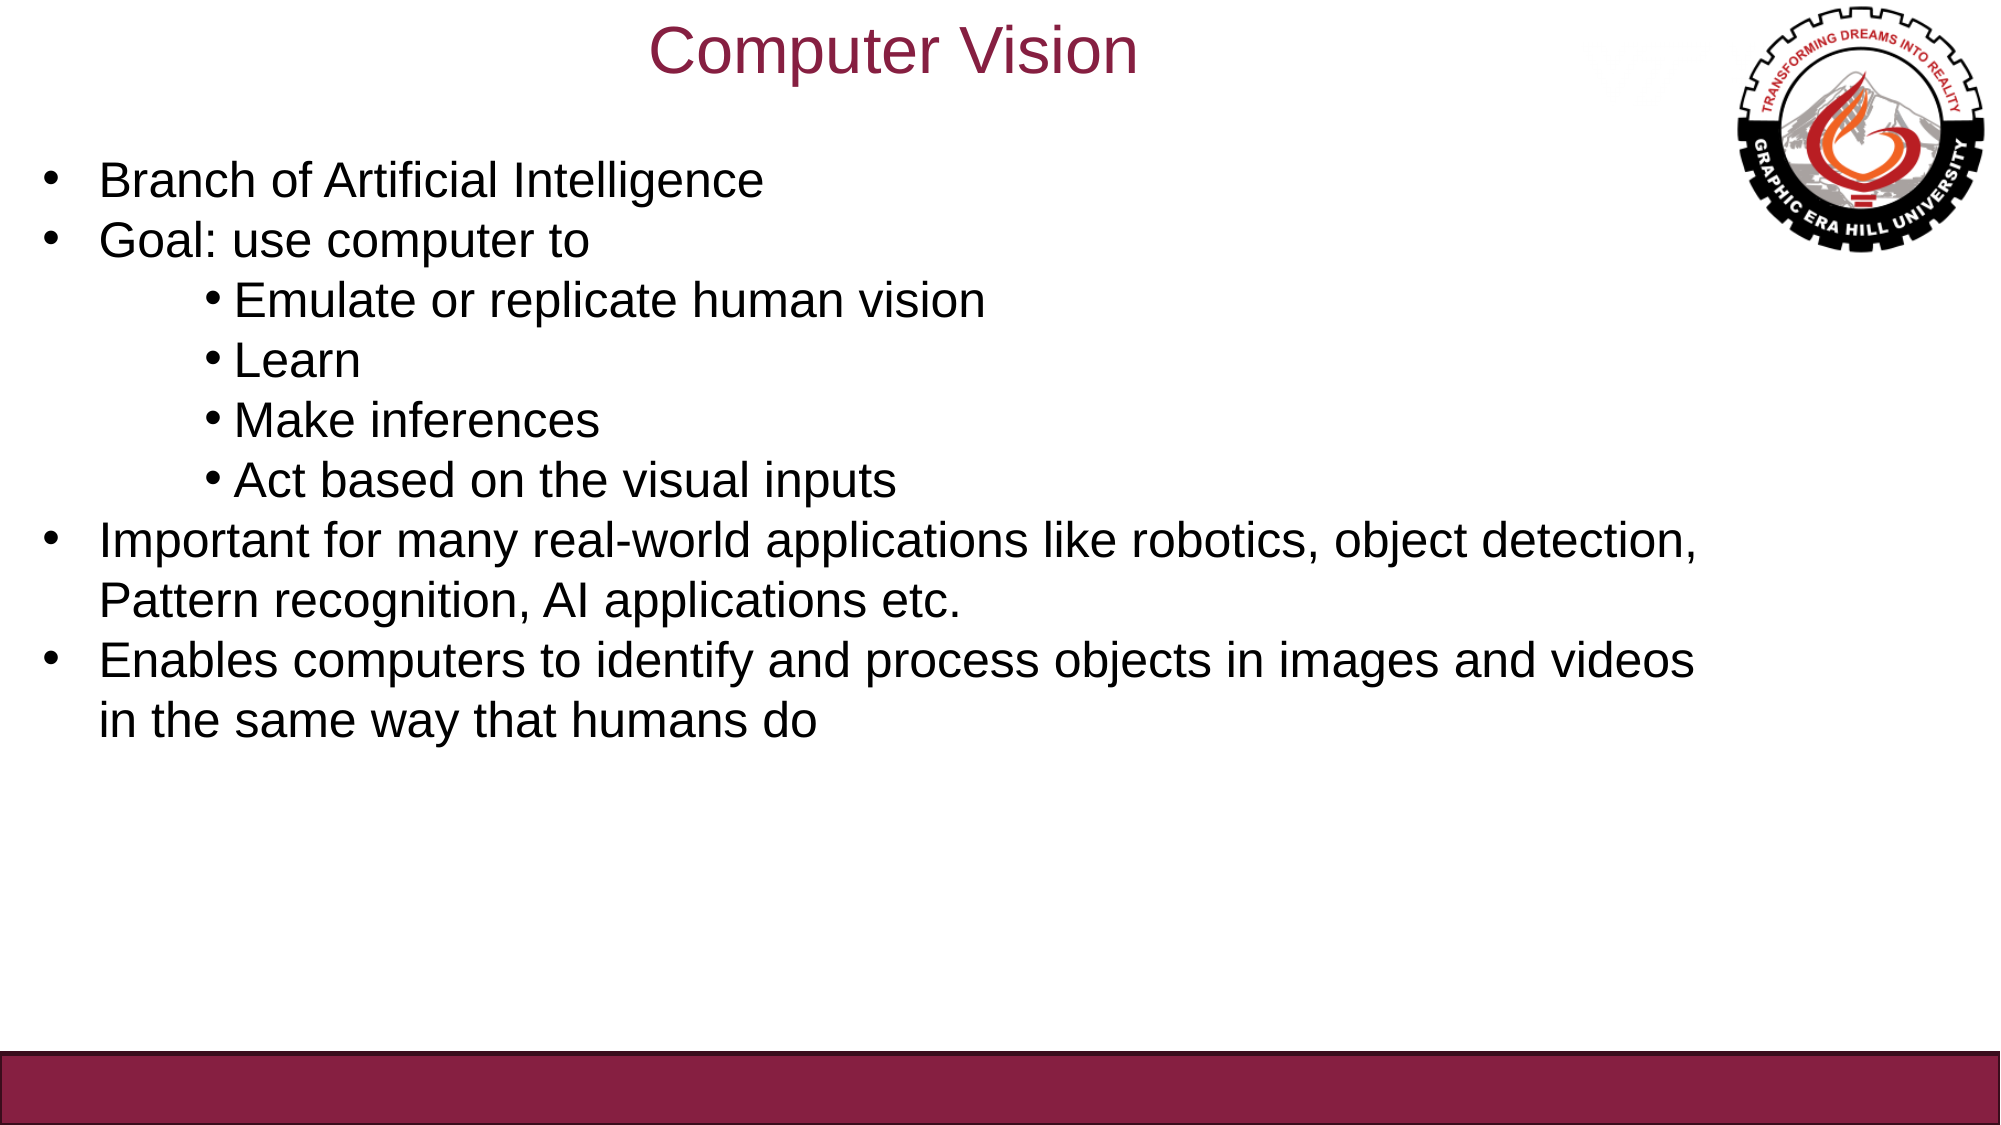

Computer Vision

Branch of Artificial Intelligence
Goal: use computer to
Emulate or replicate human vision
Learn
Make inferences
Act based on the visual inputs
Important for many real-world applications like robotics, object detection, Pattern recognition, AI applications etc.
Enables computers to identify and process objects in images and videos in the same way that humans do